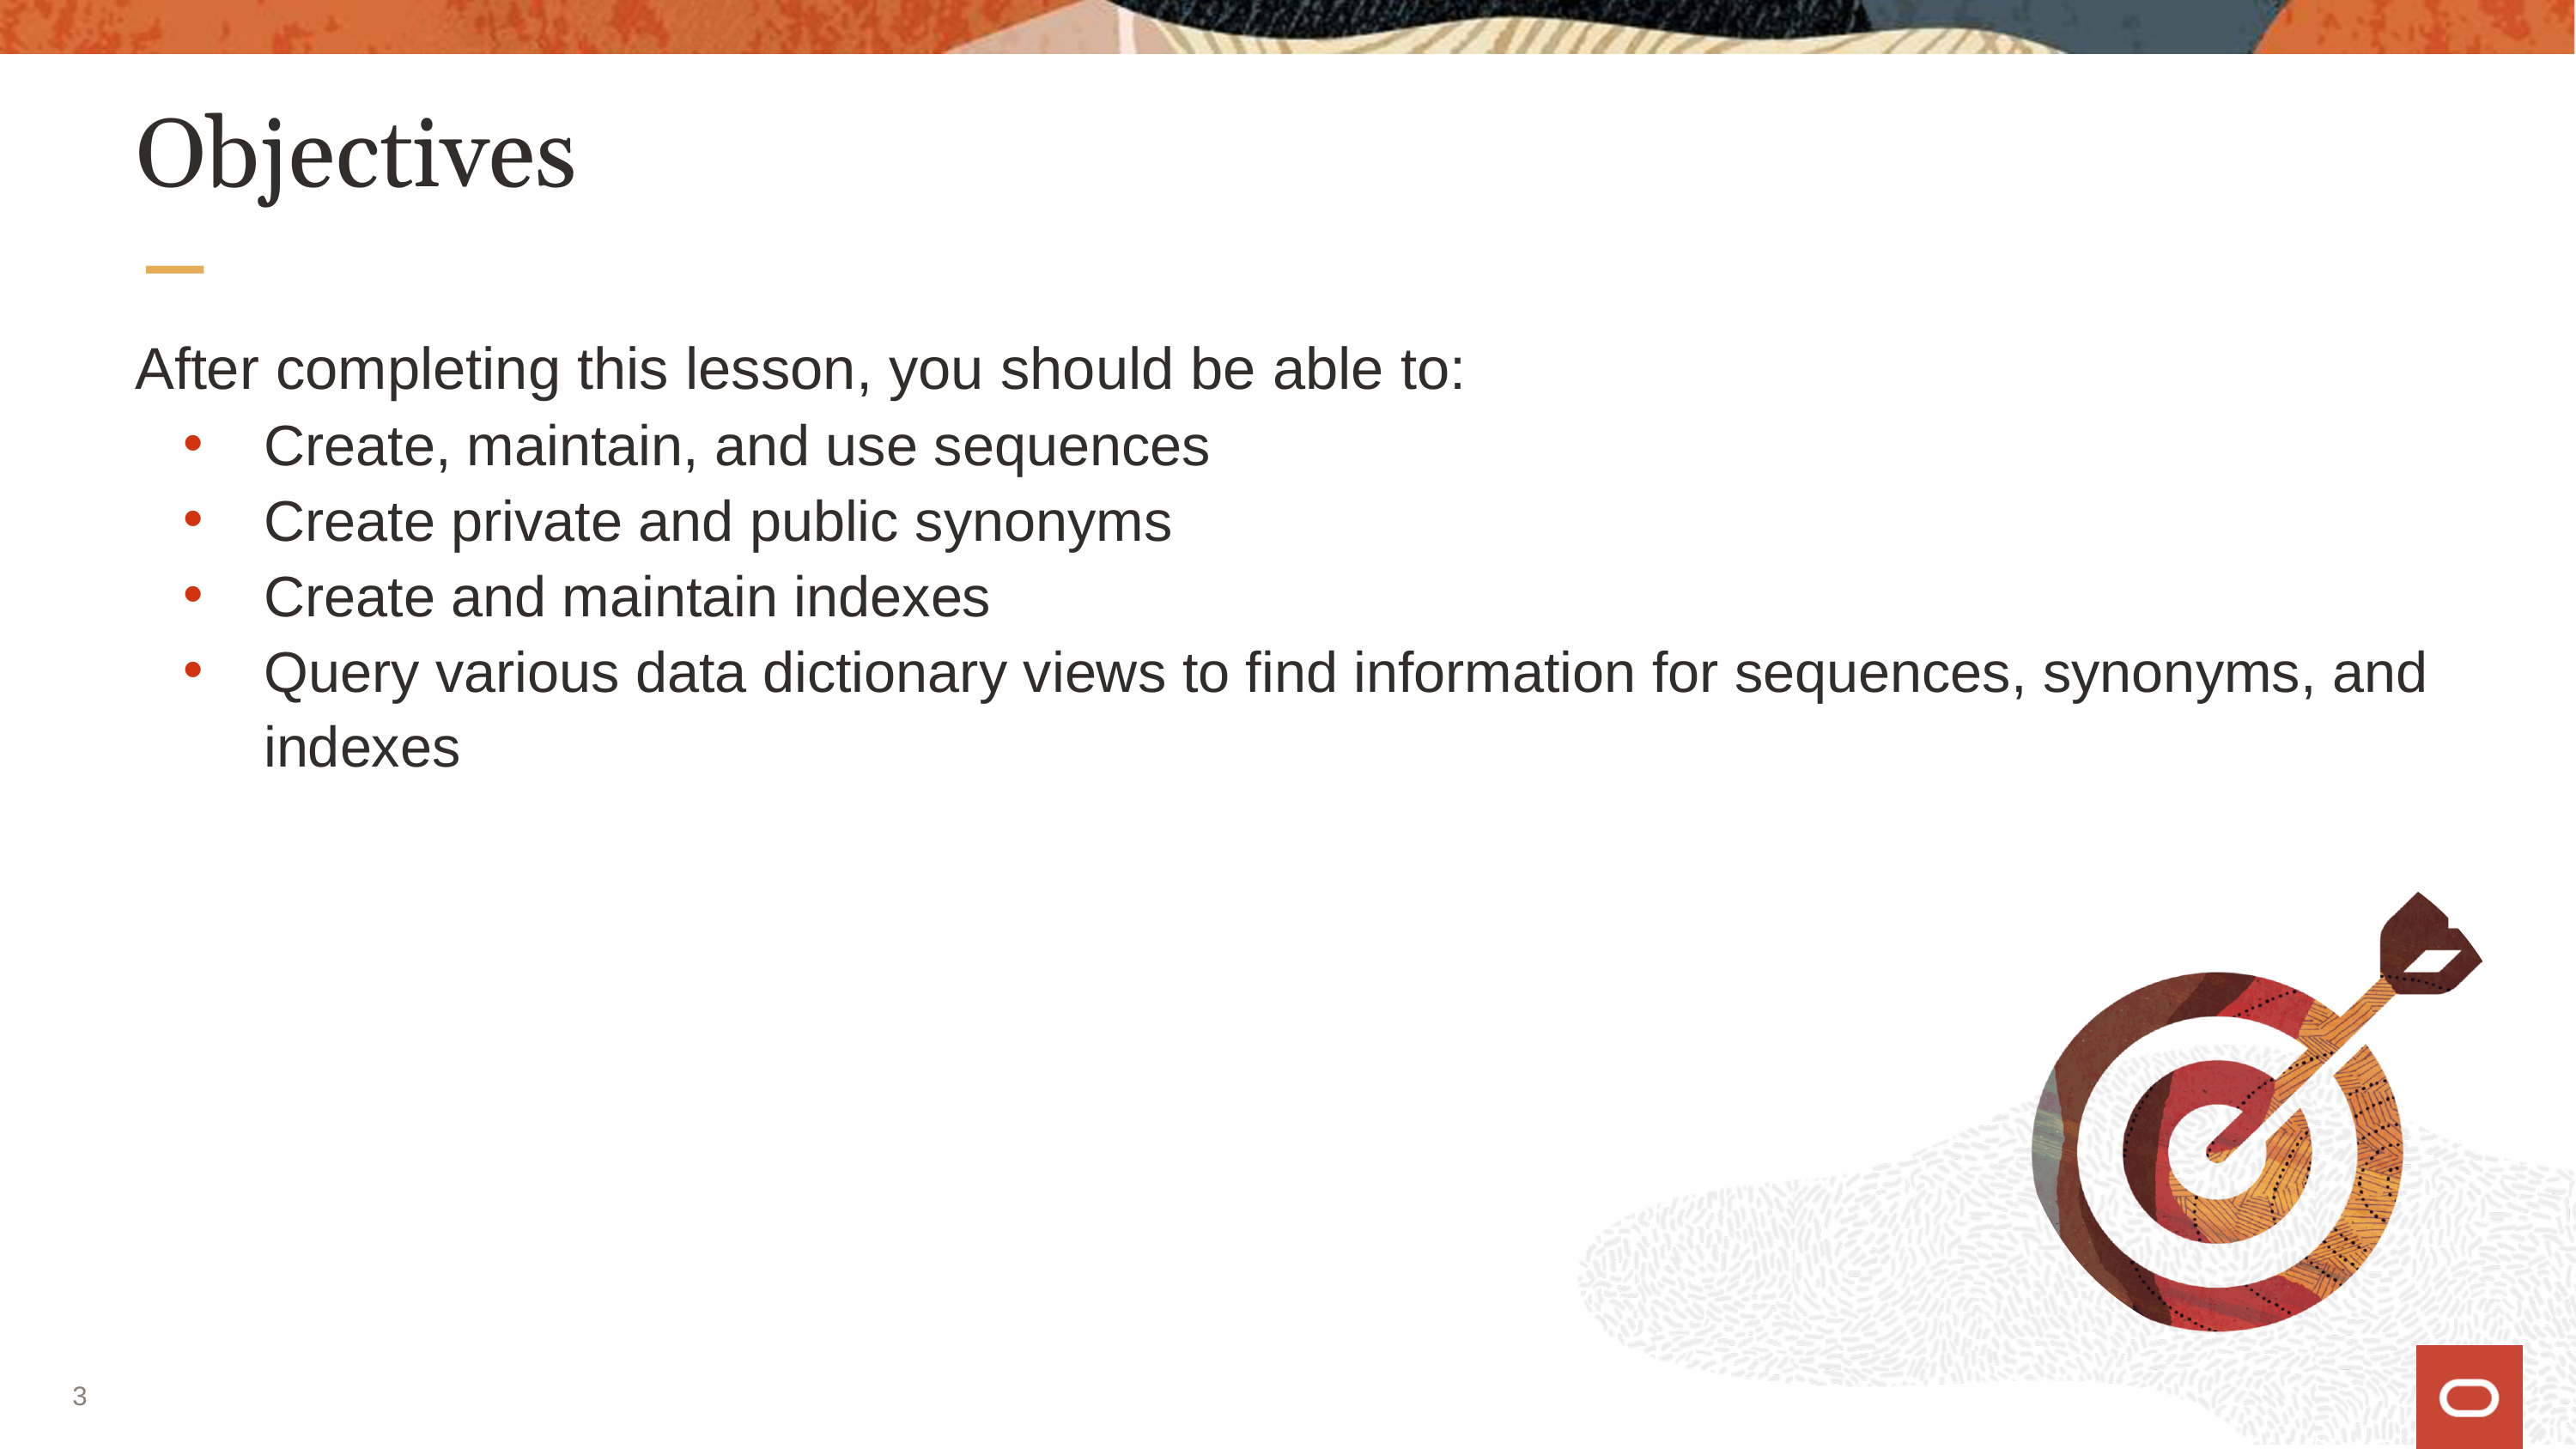

# Objectives
After completing this lesson, you should be able to:
Create, maintain, and use sequences
Create private and public synonyms
Create and maintain indexes
Query various data dictionary views to find information for sequences, synonyms, and indexes